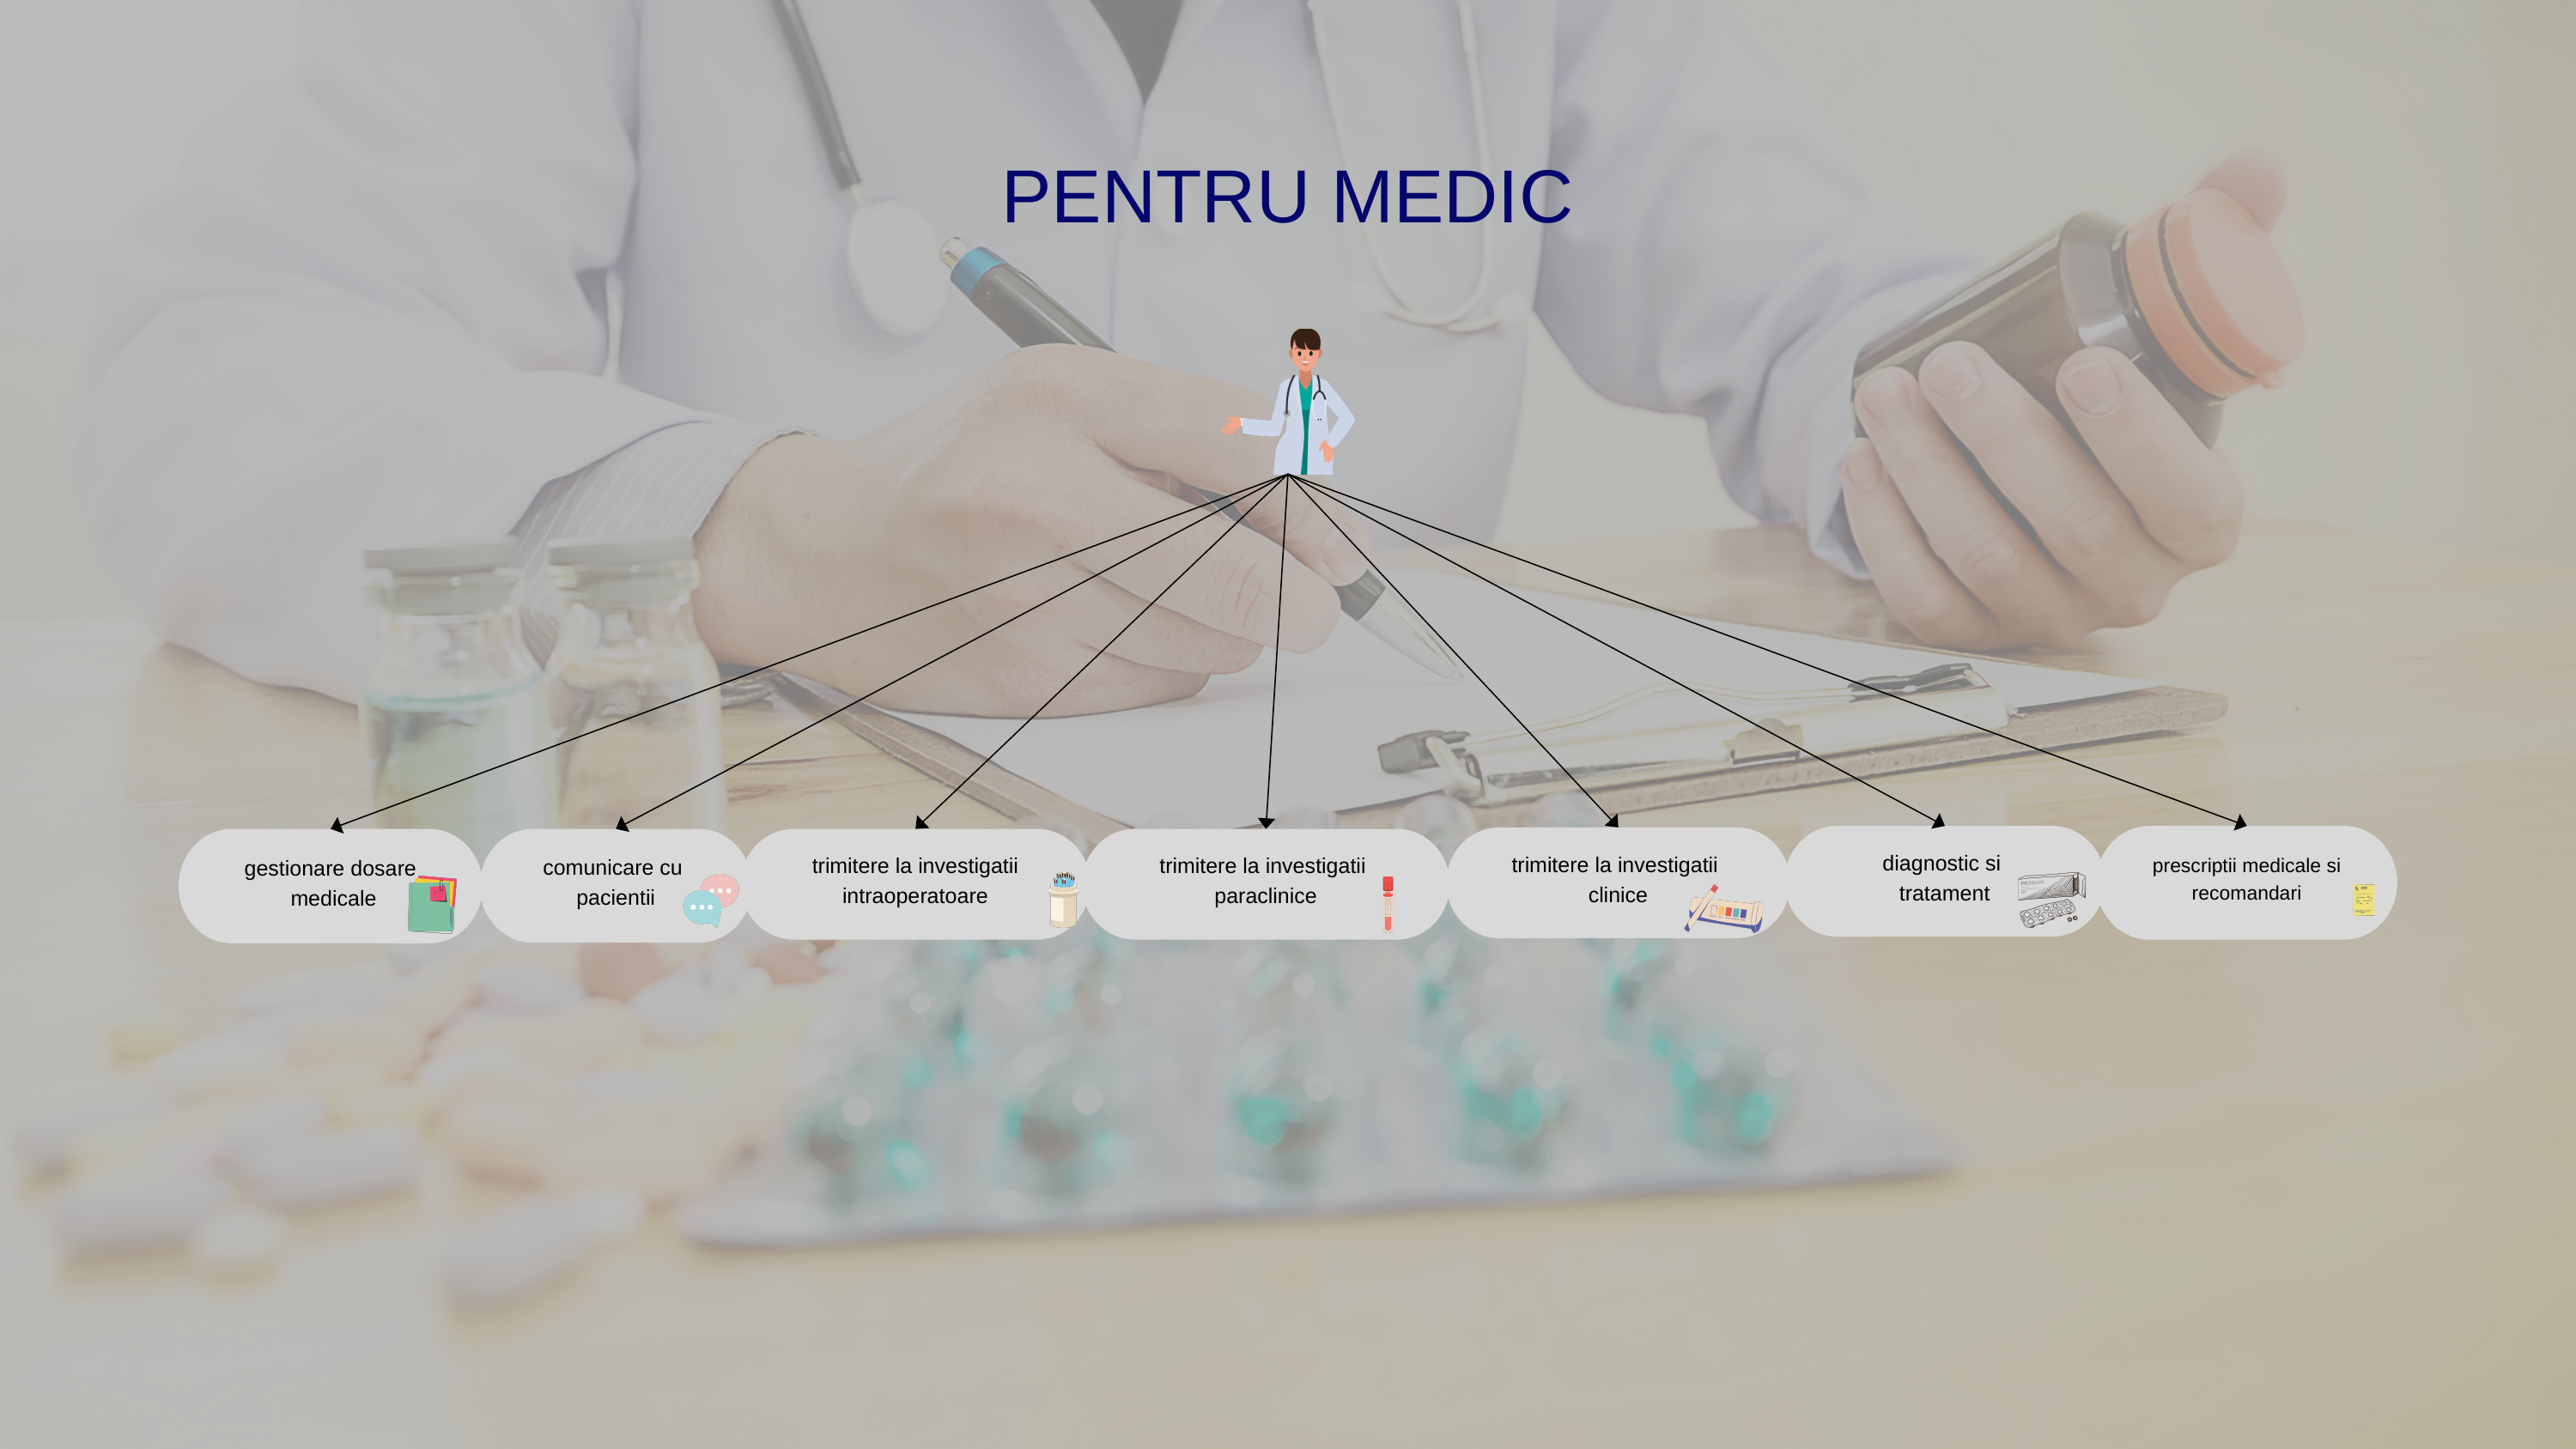

PENTRU MEDIC

diagnostic si
tratament

prescriptii medicale si recomandari

trimitere la investigatii
clinice

gestionare dosare
 medicale

comunicare cu
pacientii

trimitere la investigatii intraoperatoare

trimitere la investigatii
paraclinice